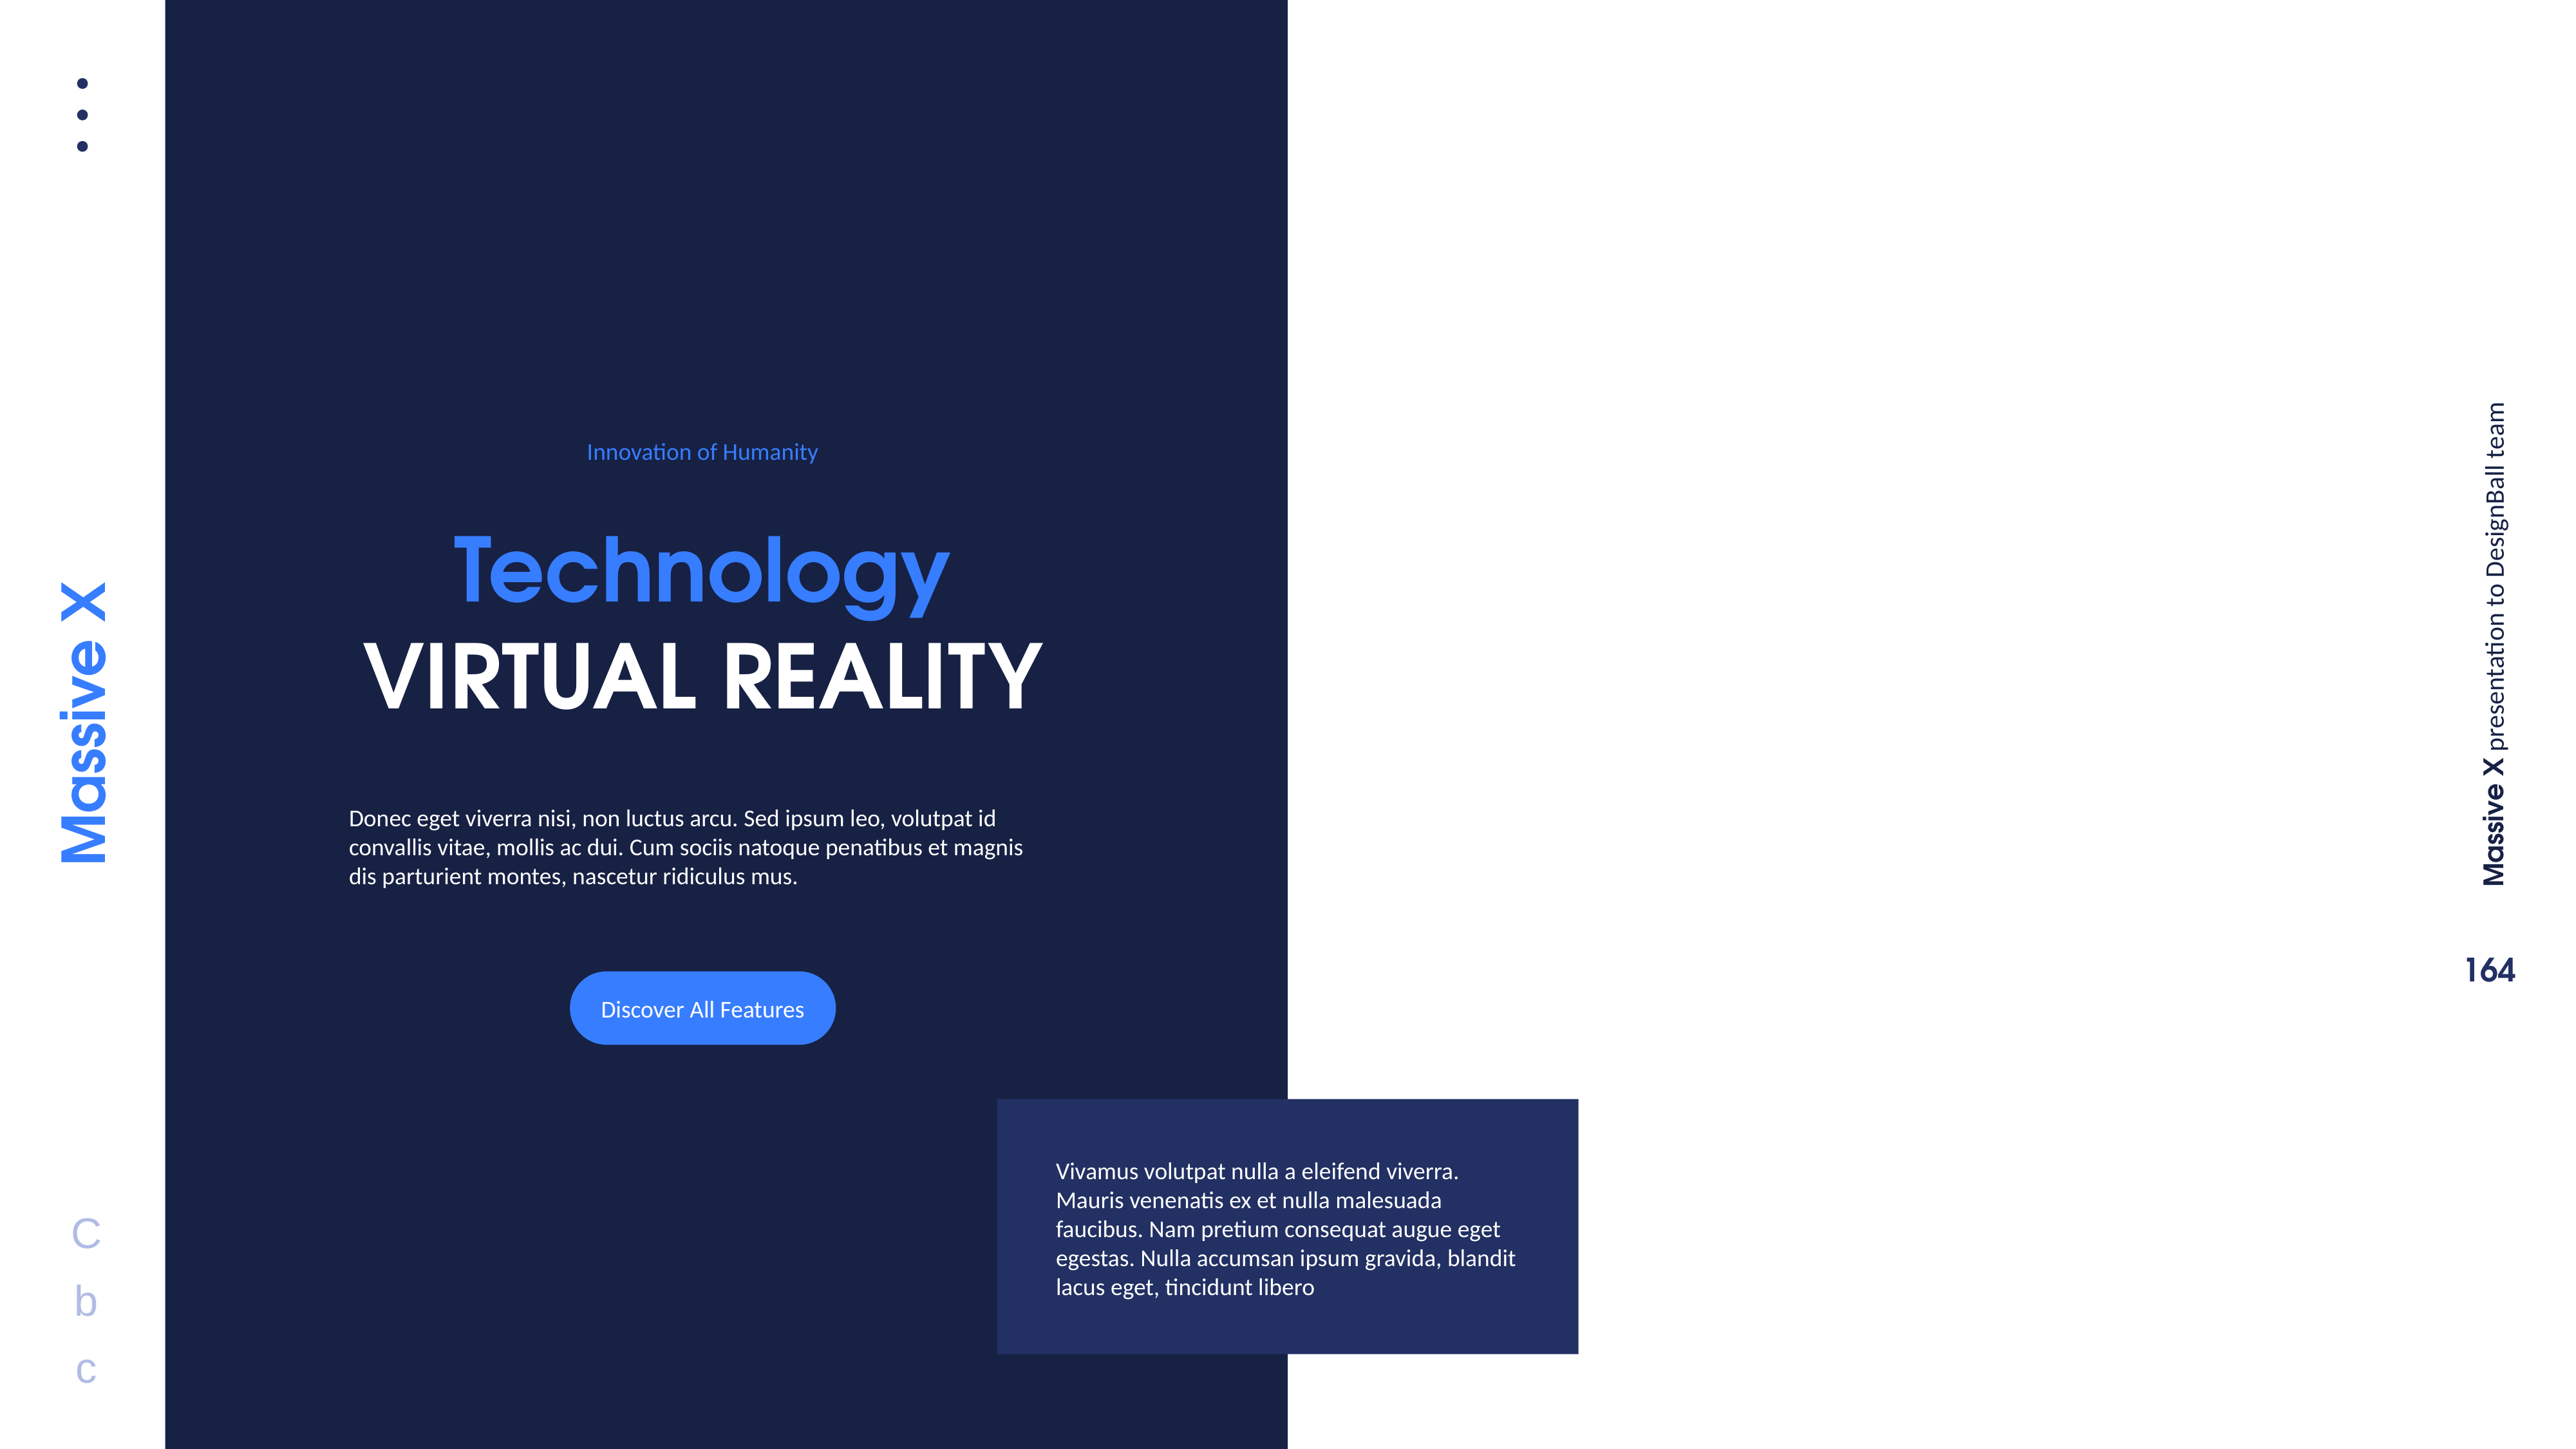

Innovation of Humanity
Technology
VIRTUAL REALITY
Donec eget viverra nisi, non luctus arcu. Sed ipsum leo, volutpat id convallis vitae, mollis ac dui. Cum sociis natoque penatibus et magnis dis parturient montes, nascetur ridiculus mus.
Discover All Features

Vivamus volutpat nulla a eleifend viverra. Mauris venenatis ex et nulla malesuada faucibus. Nam pretium consequat augue eget egestas. Nulla accumsan ipsum gravida, blandit lacus eget, tincidunt libero
Picture link is here ->
https://www.pexels.com/photo/man-wearing-white-virtual-reality-goggles-834949/